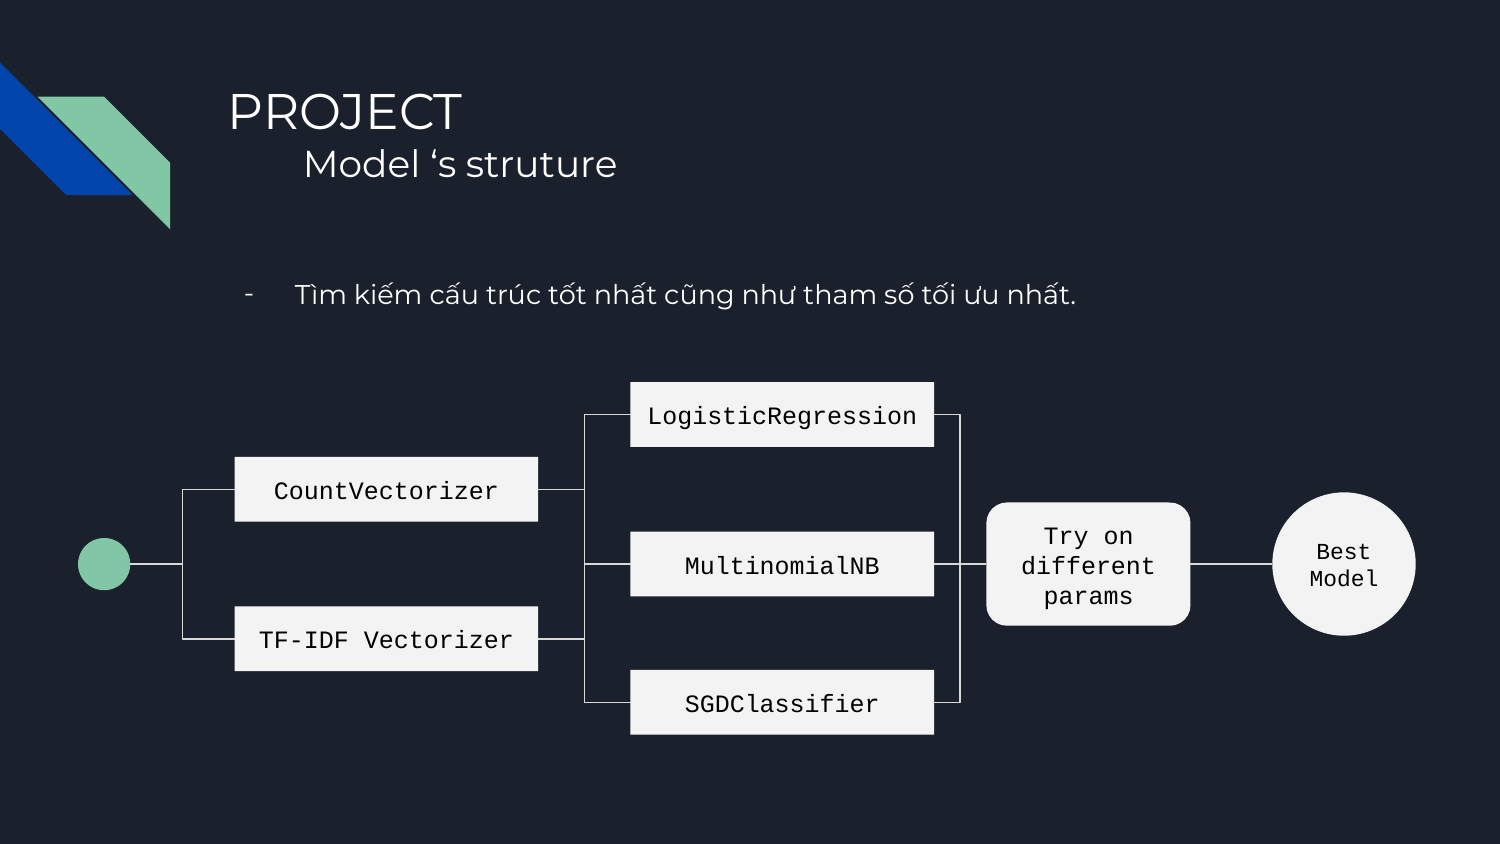

# PROJECT
Model ‘s struture
Tìm kiếm cấu trúc tốt nhất cũng như tham số tối ưu nhất.

LogisticRegression
CountVectorizer
Best Model
Try on different params
MultinomialNB

TF-IDF Vectorizer
SGDClassifier